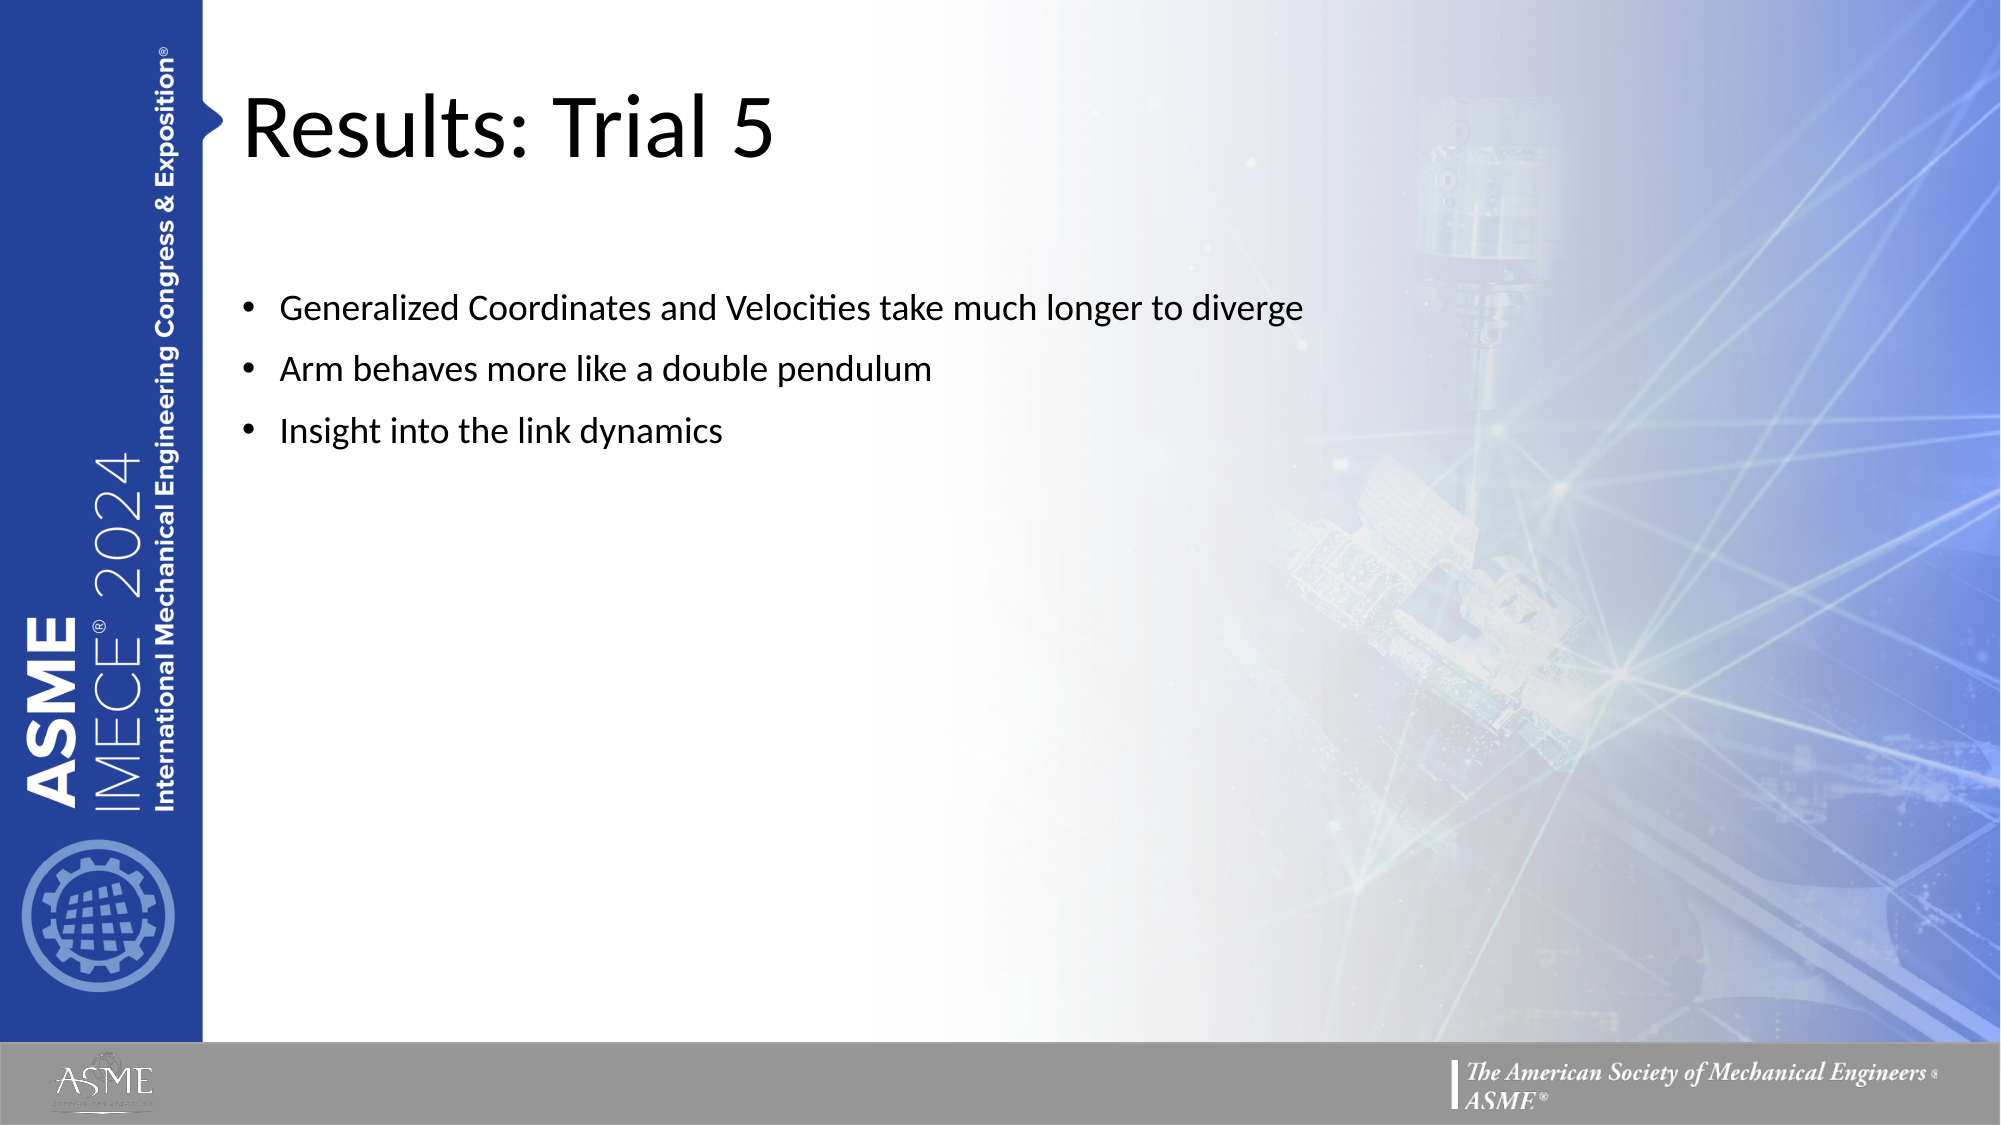

# Results: Trial 5
Generalized Coordinates and Velocities take much longer to diverge
Arm behaves more like a double pendulum
Insight into the link dynamics